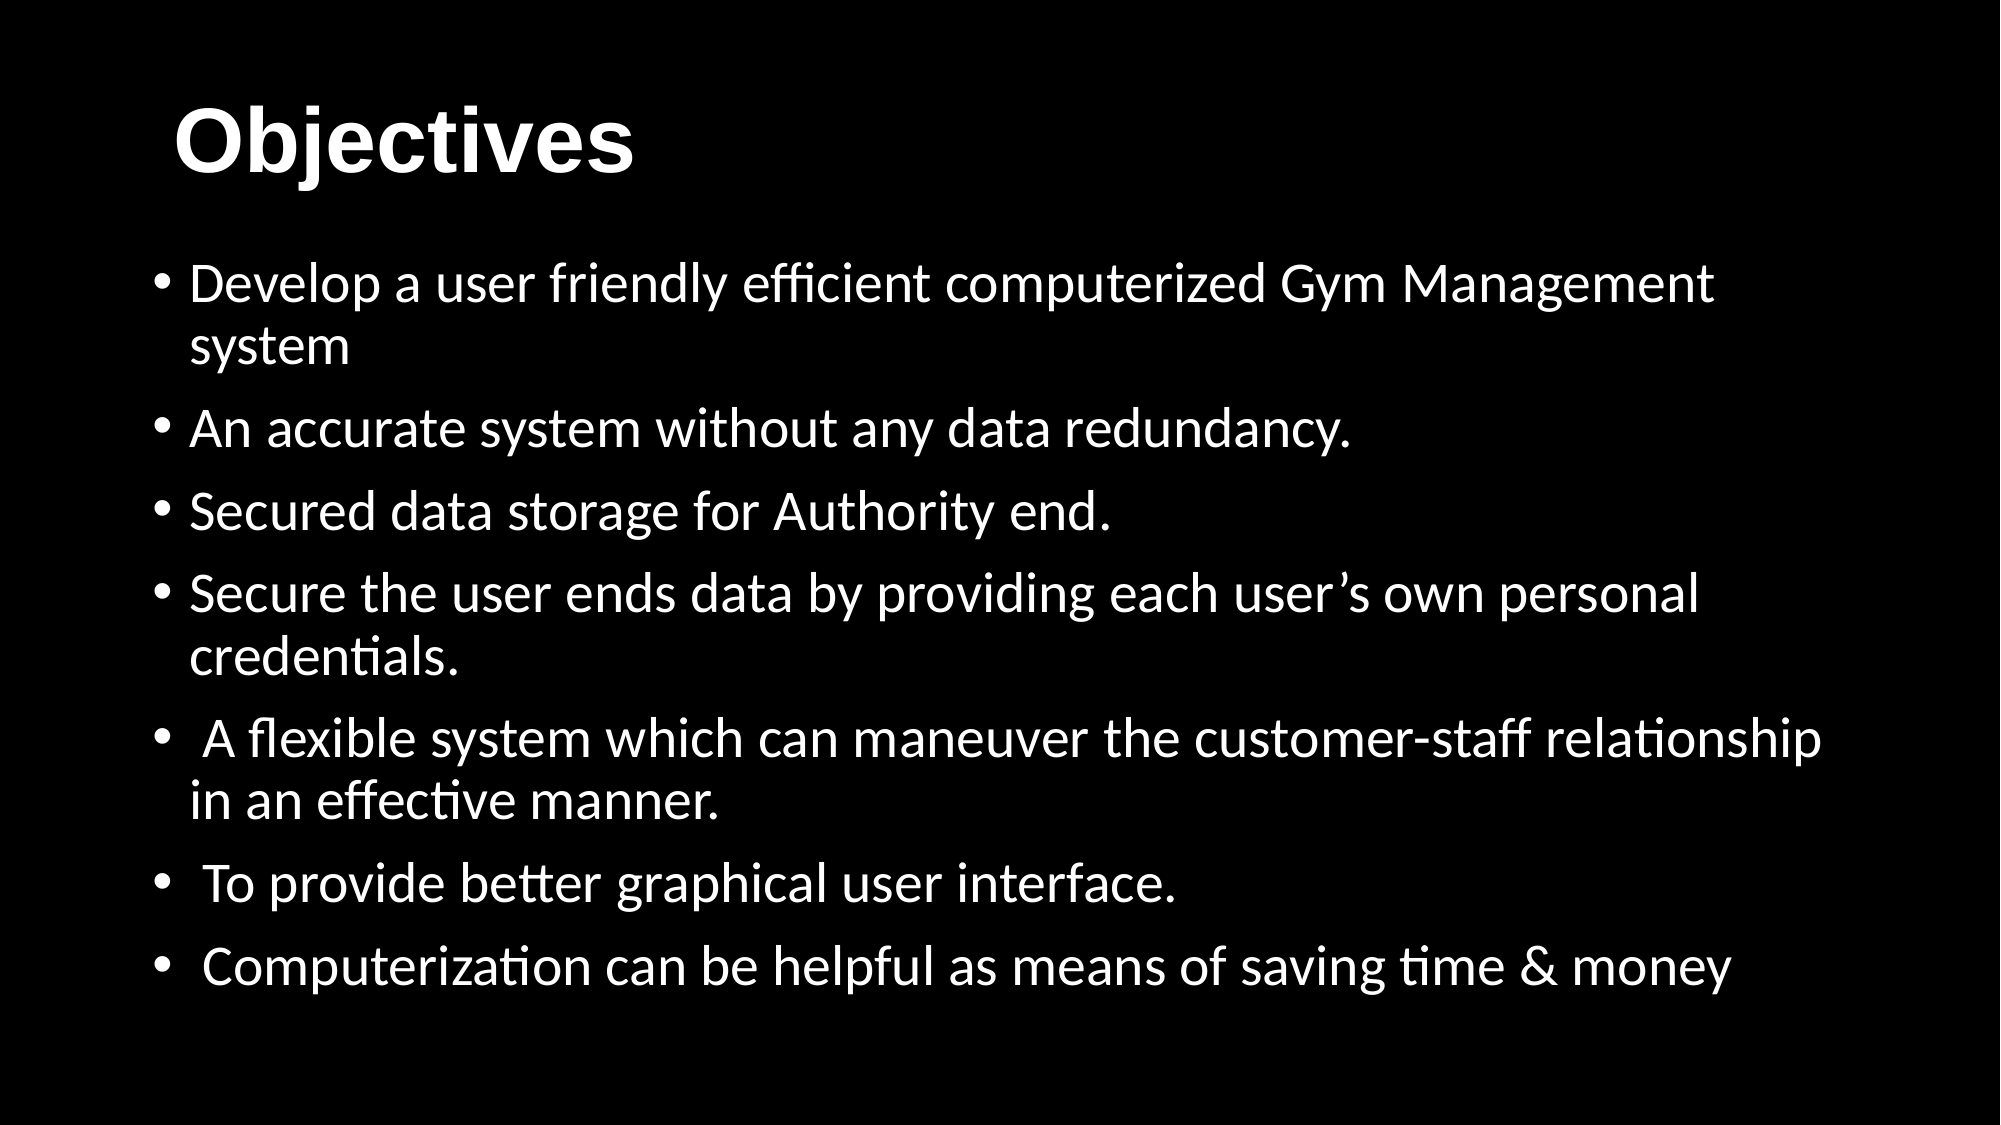

# Objectives
Develop a user friendly efficient computerized Gym Management system
An accurate system without any data redundancy.
Secured data storage for Authority end.
Secure the user ends data by providing each user’s own personal credentials.
 A flexible system which can maneuver the customer-staff relationship in an effective manner.
 To provide better graphical user interface.
 Computerization can be helpful as means of saving time & money